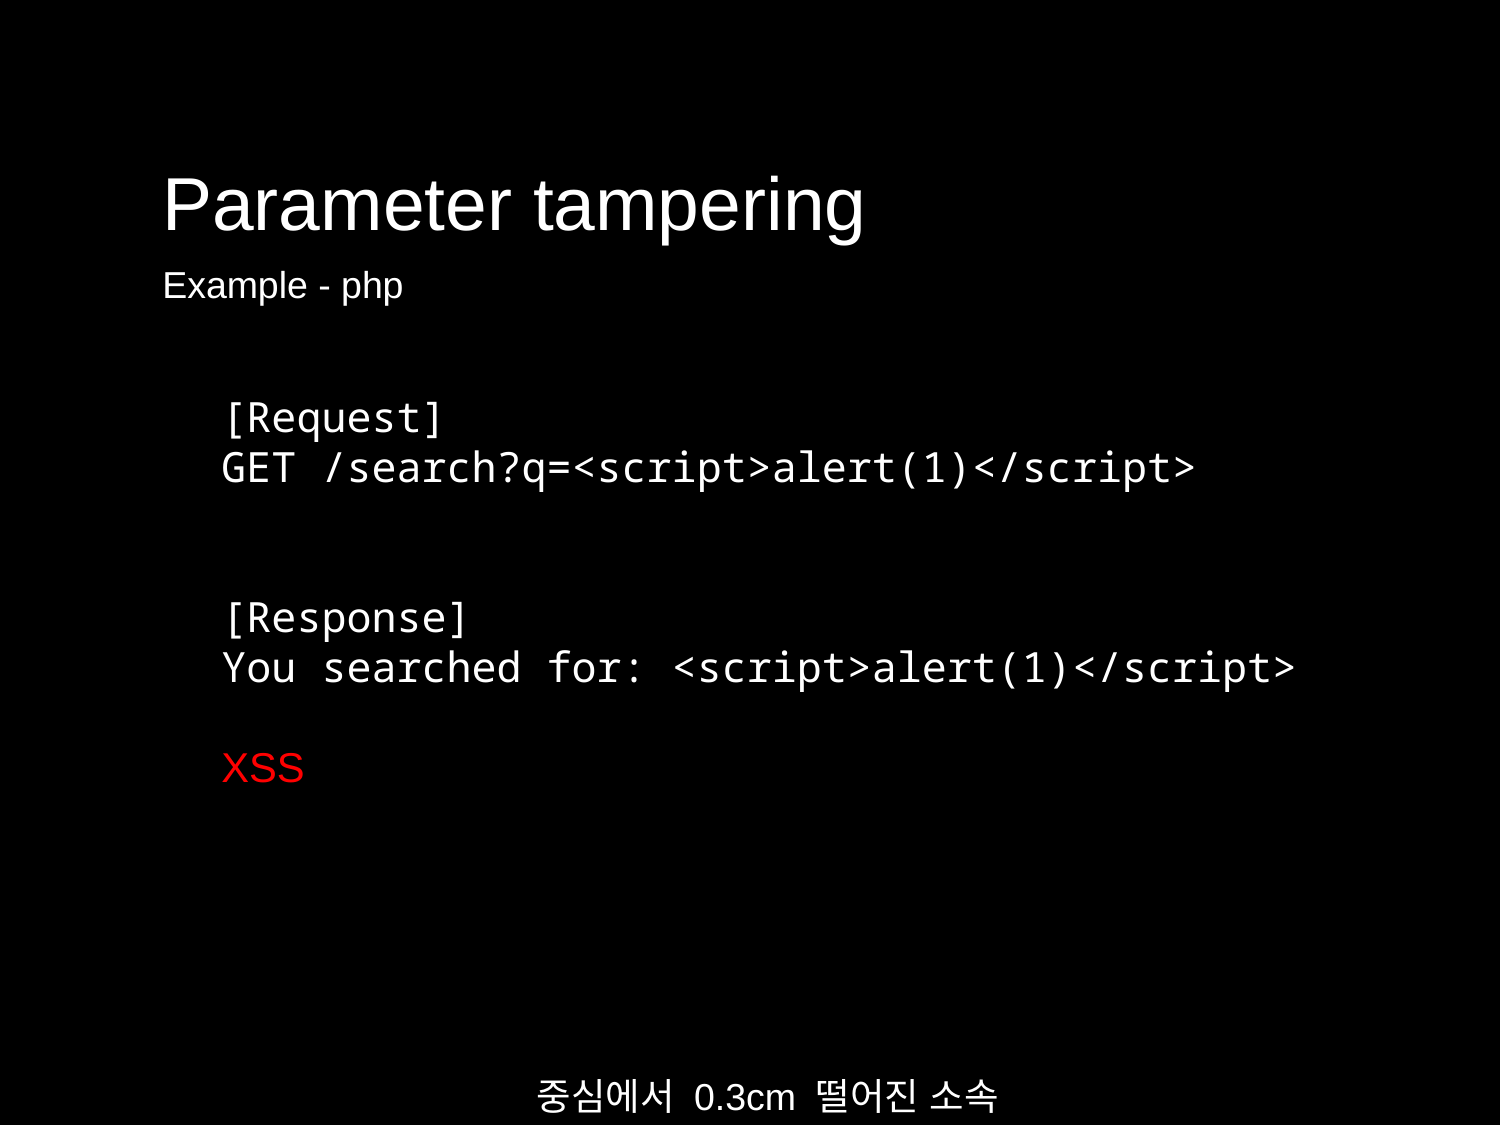

Parameter tampering
Example - php
[Request]
GET /search?q=<script>alert(1)</script>

[Response]
You searched for: <script>alert(1)</script>

XSS